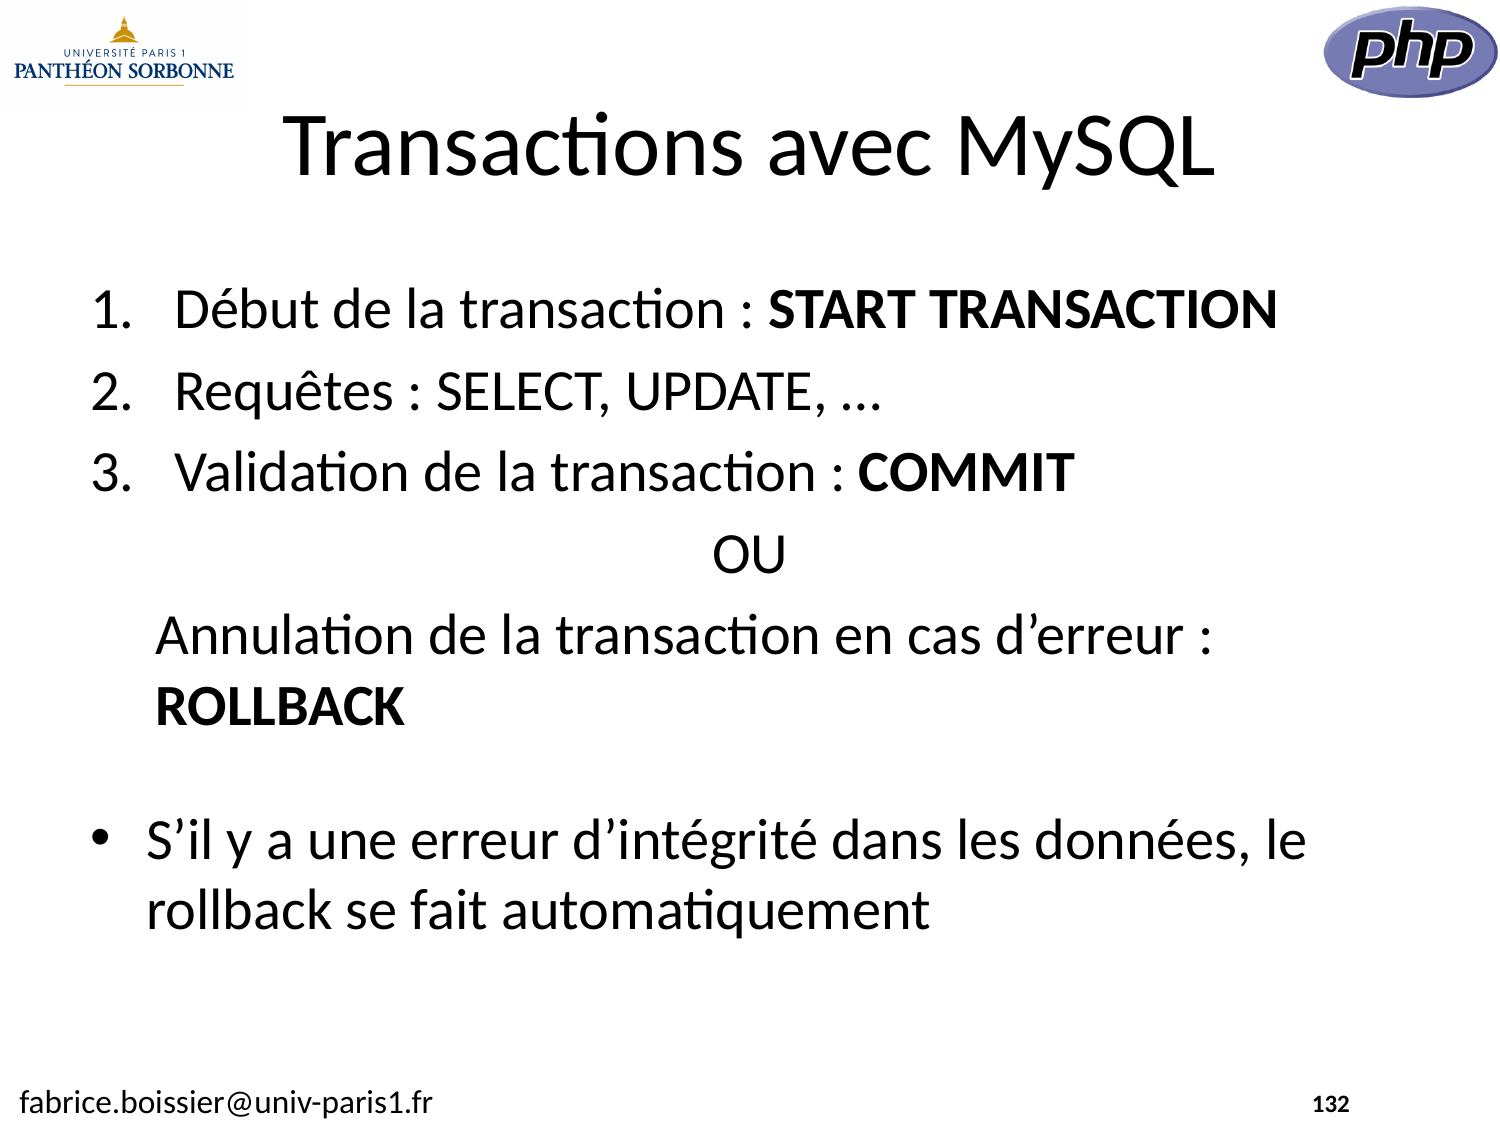

# Transactions avec MySQL
Début de la transaction : START TRANSACTION
Requêtes : SELECT, UPDATE, …
Validation de la transaction : COMMIT
OU
Annulation de la transaction en cas d’erreur : ROLLBACK

S’il y a une erreur d’intégrité dans les données, le rollback se fait automatiquement

132